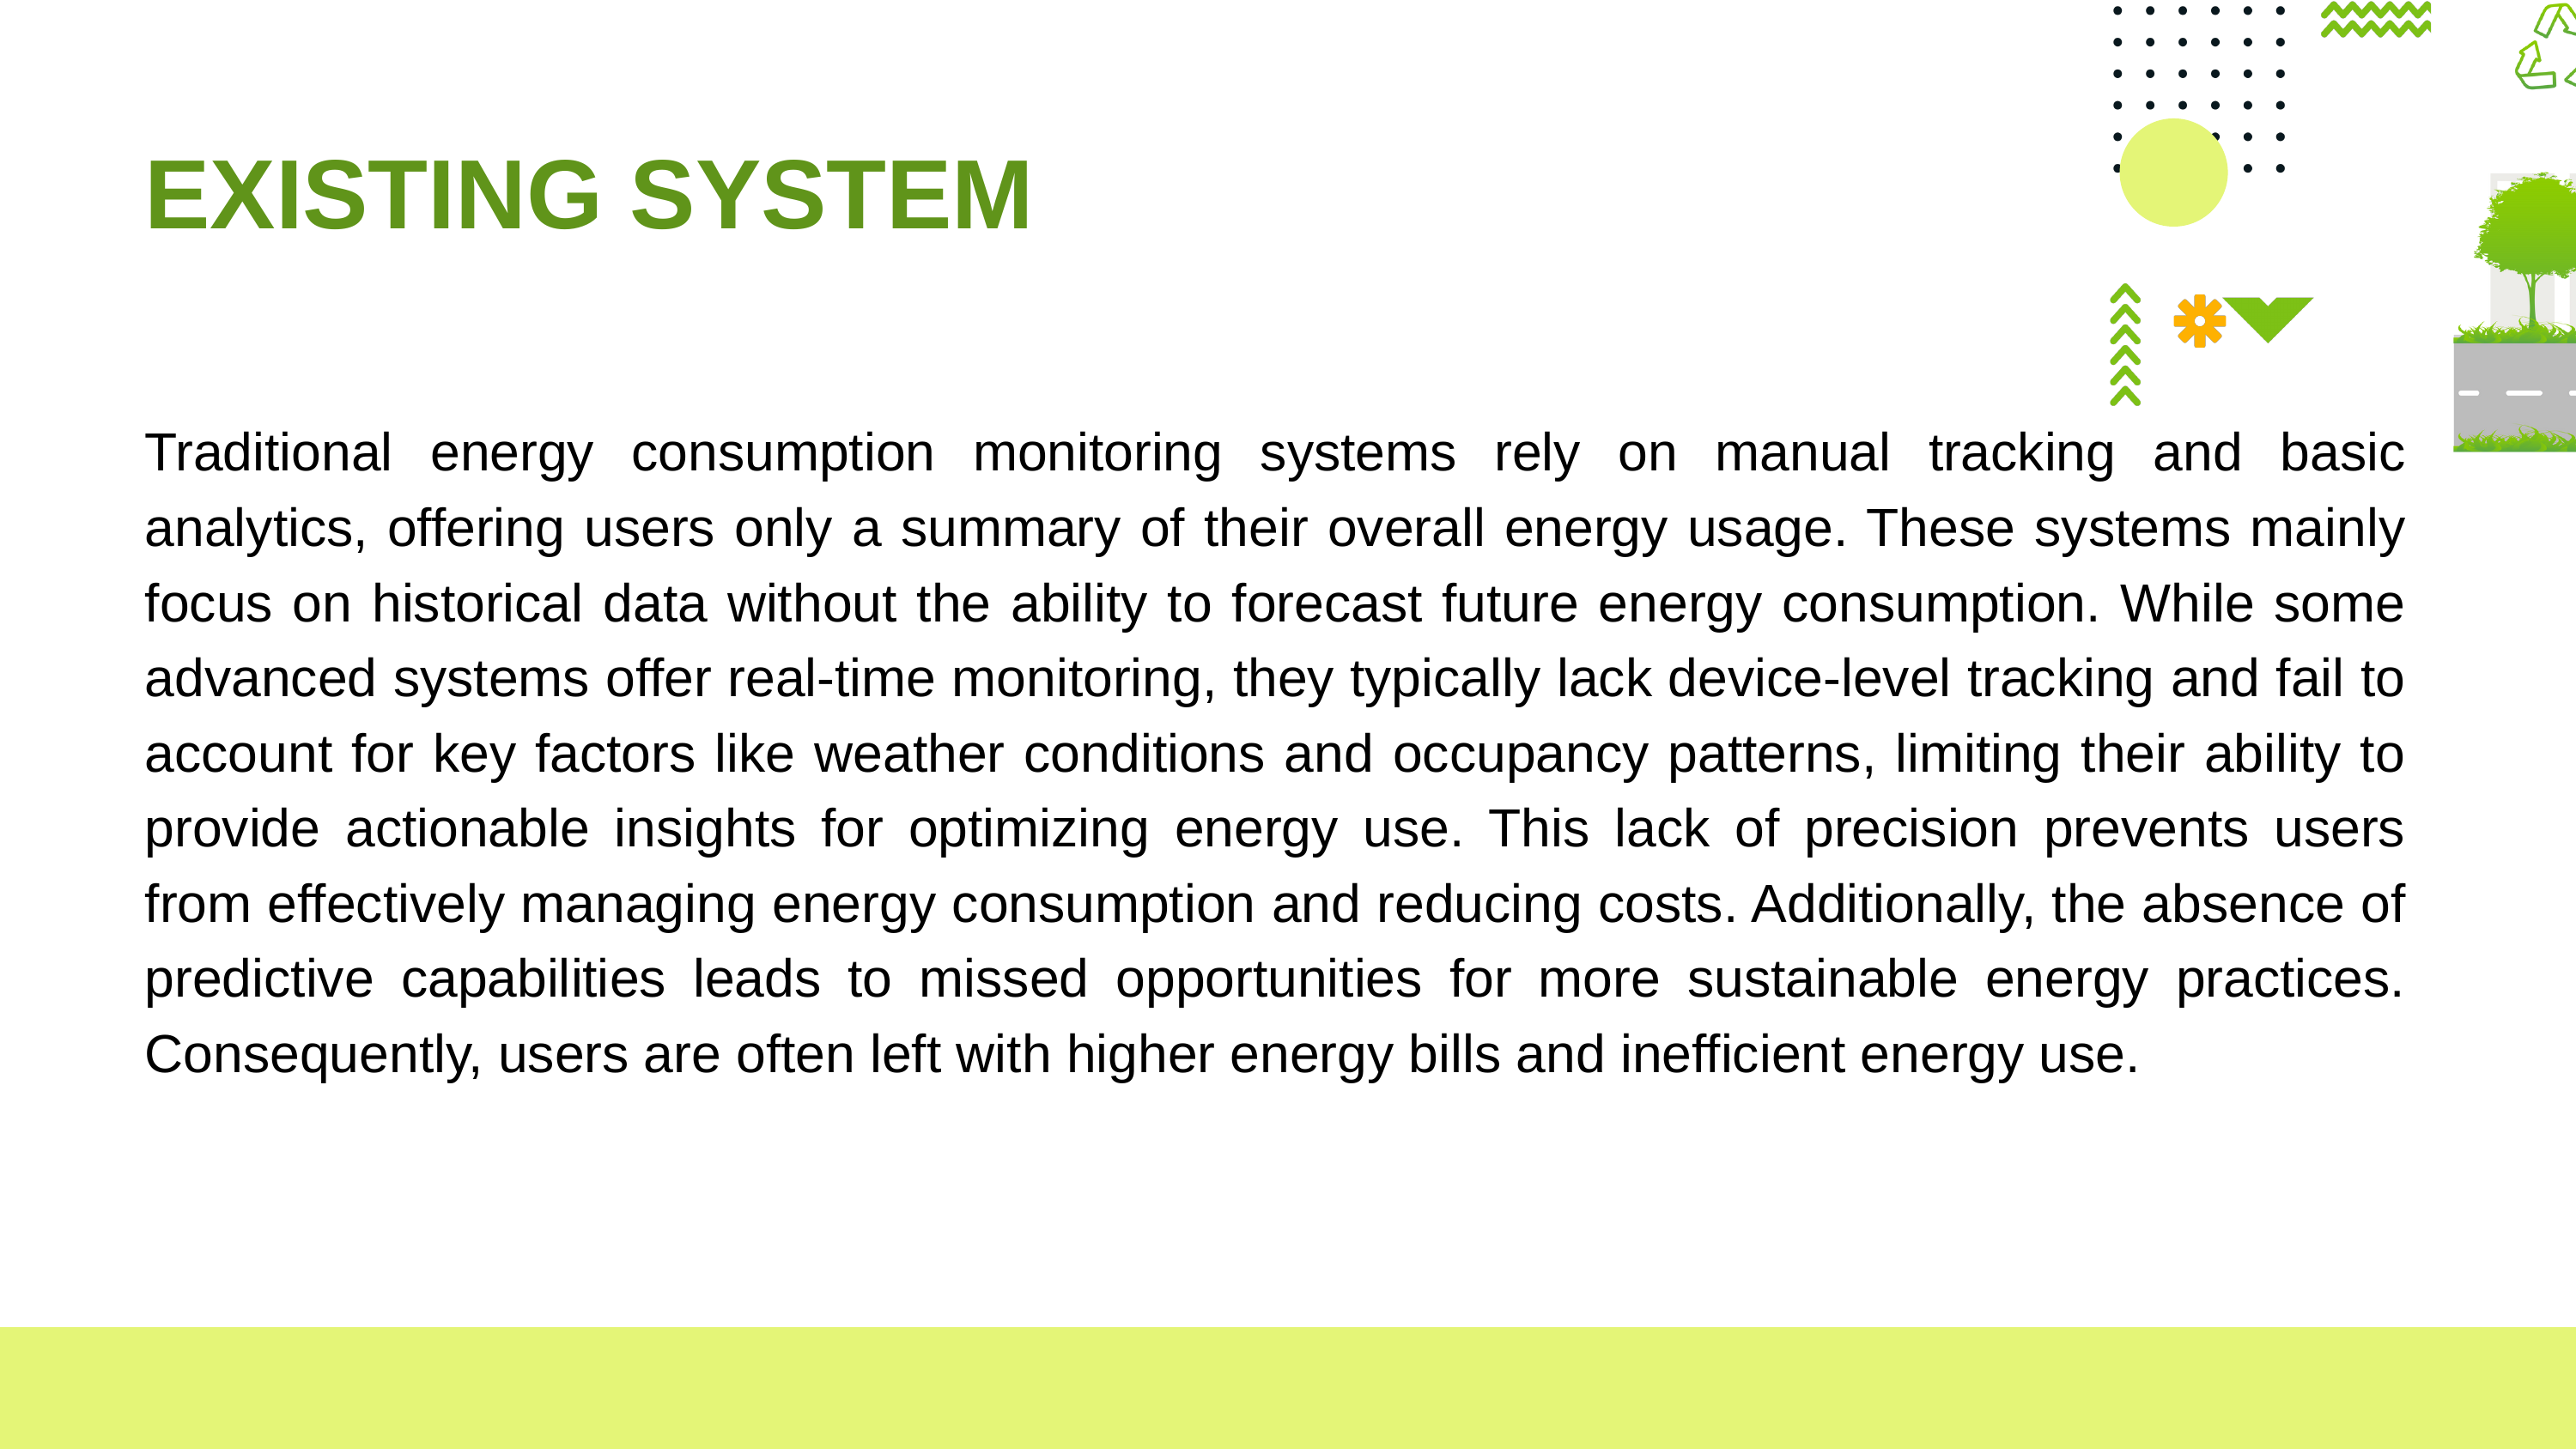

EXISTING SYSTEM

Traditional energy consumption monitoring systems rely on manual tracking and basic analytics, offering users only a summary of their overall energy usage. These systems mainly focus on historical data without the ability to forecast future energy consumption. While some advanced systems offer real-time monitoring, they typically lack device-level tracking and fail to account for key factors like weather conditions and occupancy patterns, limiting their ability to provide actionable insights for optimizing energy use. This lack of precision prevents users from effectively managing energy consumption and reducing costs. Additionally, the absence of predictive capabilities leads to missed opportunities for more sustainable energy practices. Consequently, users are often left with higher energy bills and inefficient energy use.

PAGE: 08